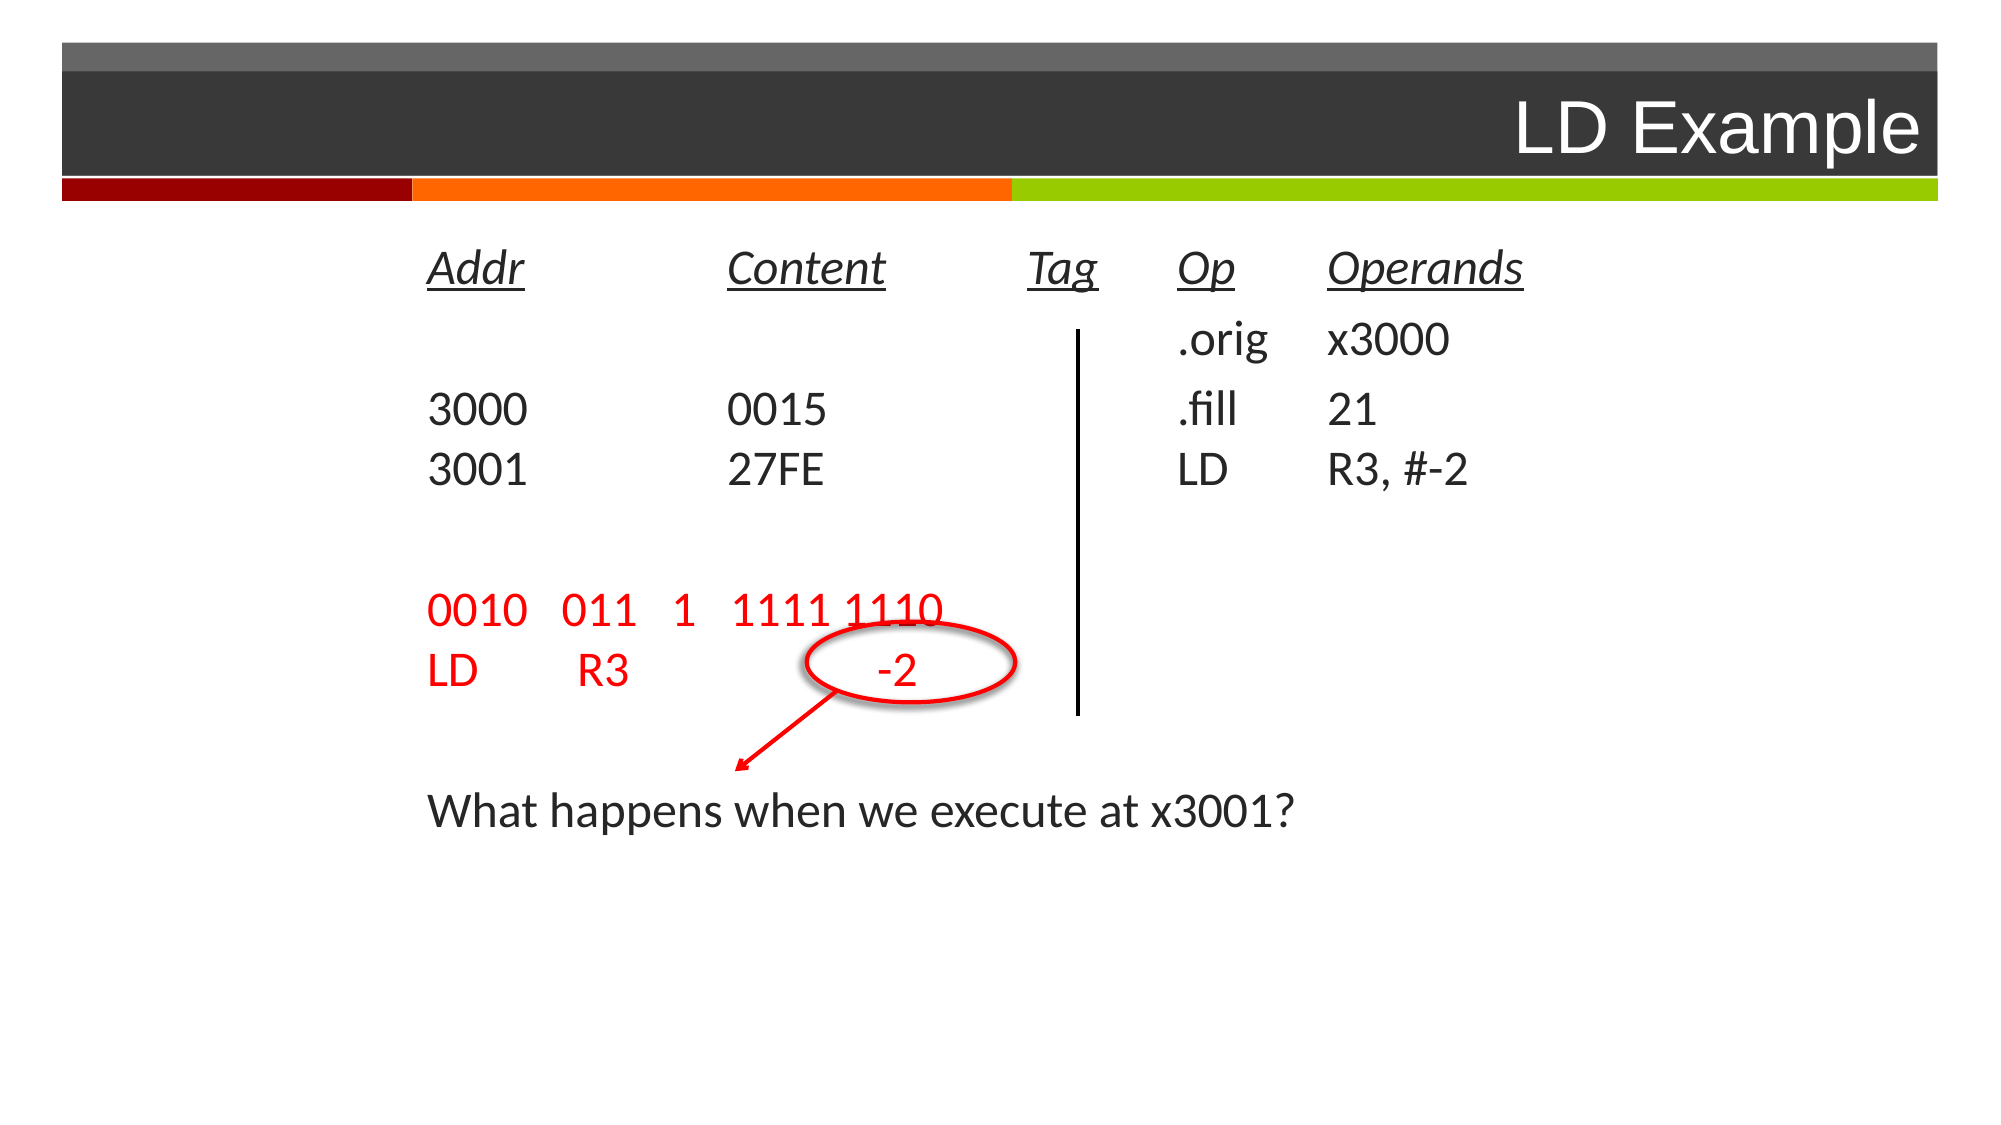

# LD Example
Addr		Content	Tag	Op	Operands
					.orig 	x3000
3000		0015			.fill	21
3001		27FE			LD	R3, #-2

0010   011   1   1111 1110
LD	R3    		-2

What happens when we execute at x3001?